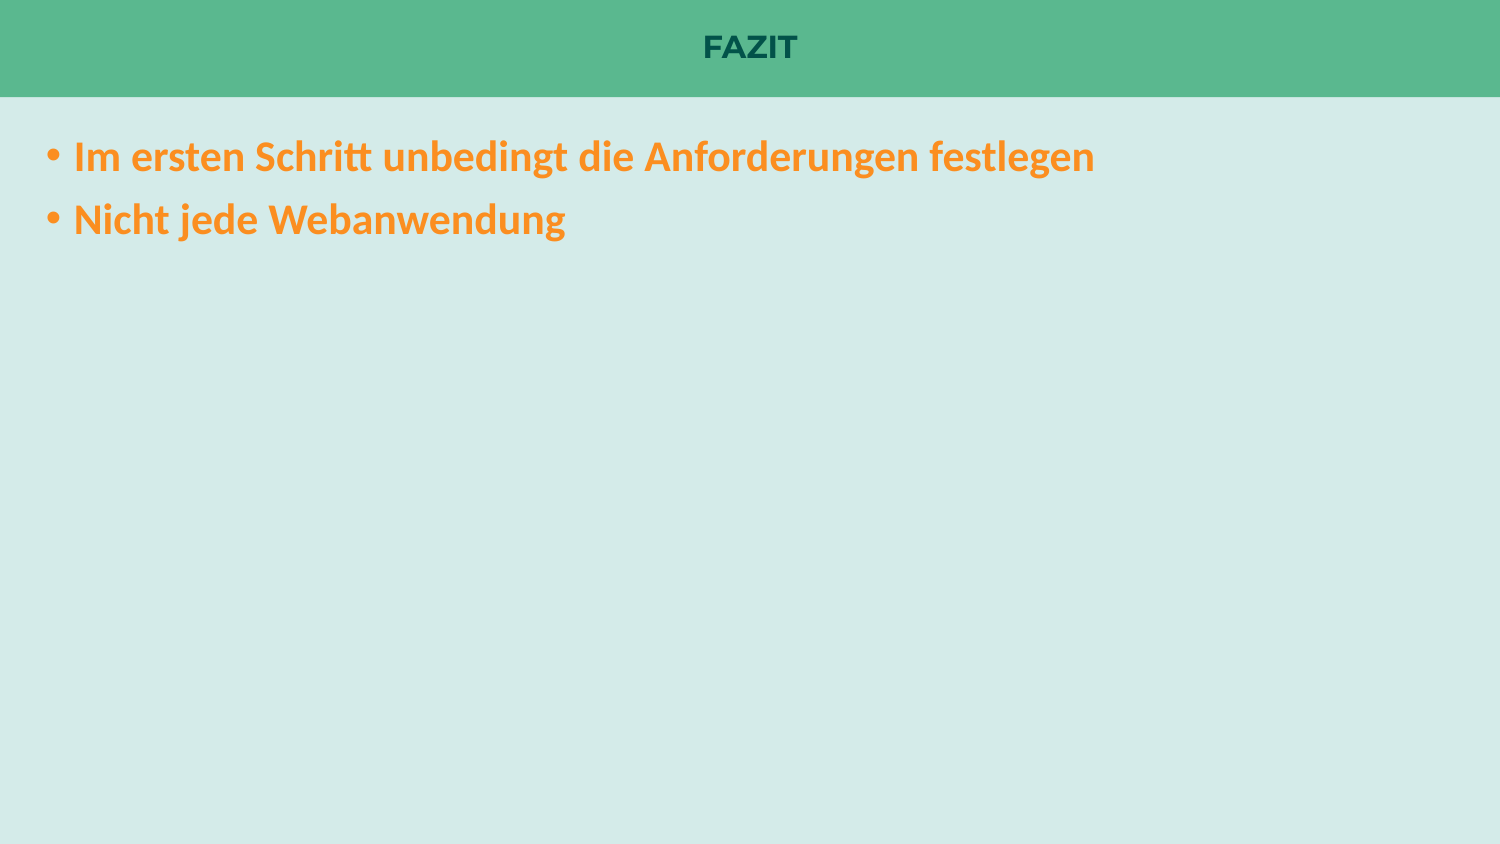

# Fazit
Im ersten Schritt unbedingt die Anforderungen festlegen
Nicht jede Webanwendung